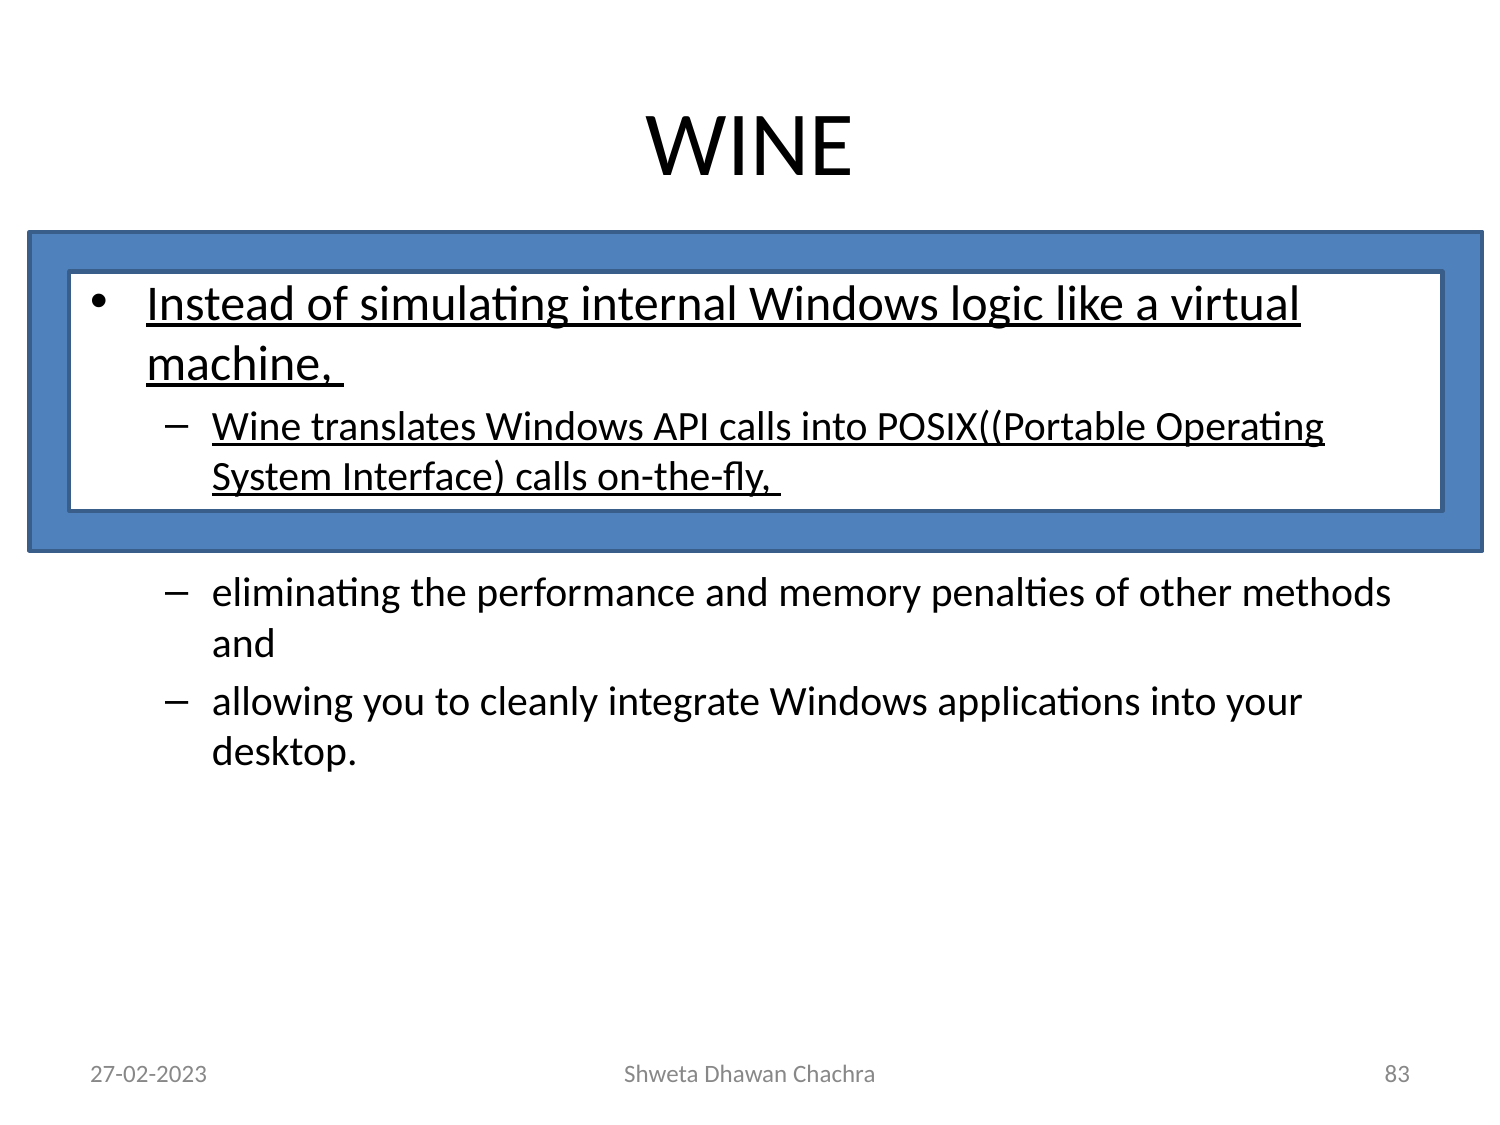

# WINE

Instead of simulating internal Windows logic like a virtual machine,
Wine translates Windows API calls into POSIX((Portable Operating System Interface) calls on-the-fly,

eliminating the performance and memory penalties of other methods and
allowing you to cleanly integrate Windows applications into your desktop.
27-02-2023
Shweta Dhawan Chachra
83